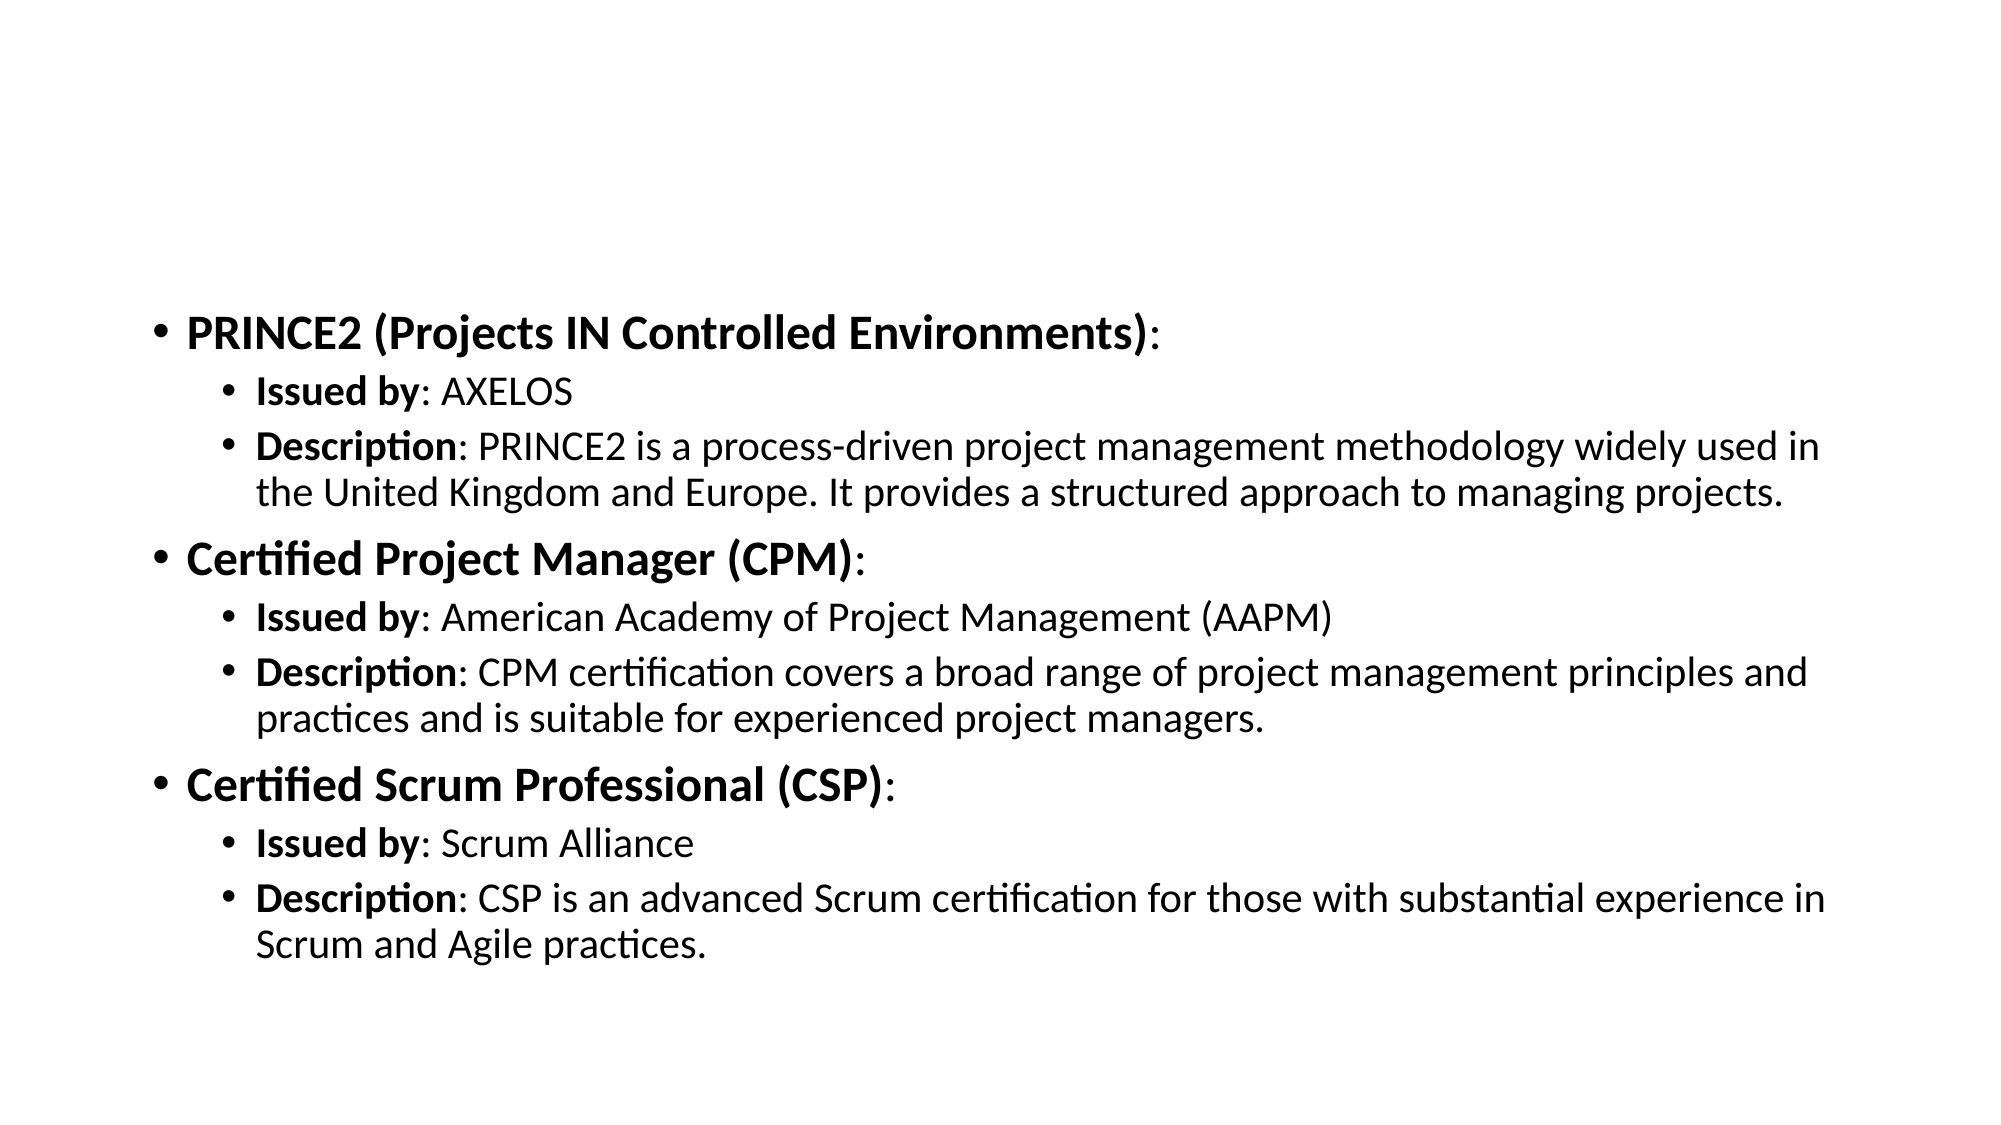

#
PRINCE2 (Projects IN Controlled Environments):
Issued by: AXELOS
Description: PRINCE2 is a process-driven project management methodology widely used in the United Kingdom and Europe. It provides a structured approach to managing projects.
Certified Project Manager (CPM):
Issued by: American Academy of Project Management (AAPM)
Description: CPM certification covers a broad range of project management principles and practices and is suitable for experienced project managers.
Certified Scrum Professional (CSP):
Issued by: Scrum Alliance
Description: CSP is an advanced Scrum certification for those with substantial experience in Scrum and Agile practices.